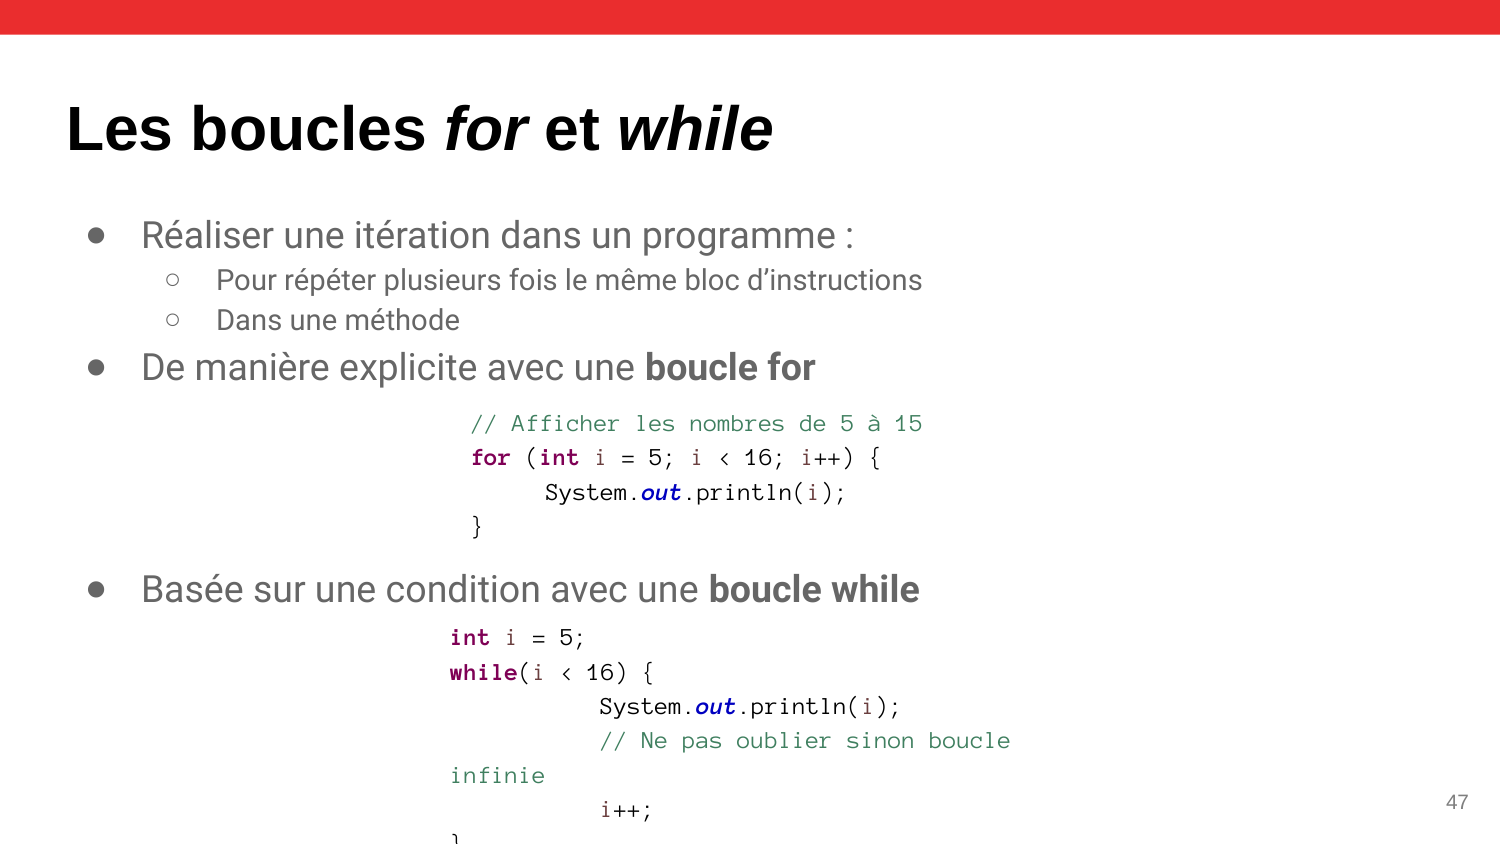

# Les boucles for et while
Réaliser une itération dans un programme :
Pour répéter plusieurs fois le même bloc d’instructions
Dans une méthode
De manière explicite avec une boucle for

Basée sur une condition avec une boucle while

// Afficher les nombres de 5 à 15
for (int i = 5; i < 16; i++) {
System.out.println(i);
}
int i = 5;
while(i < 16) {
	System.out.println(i);
	// Ne pas oublier sinon boucle infinie
	i++;
}

47